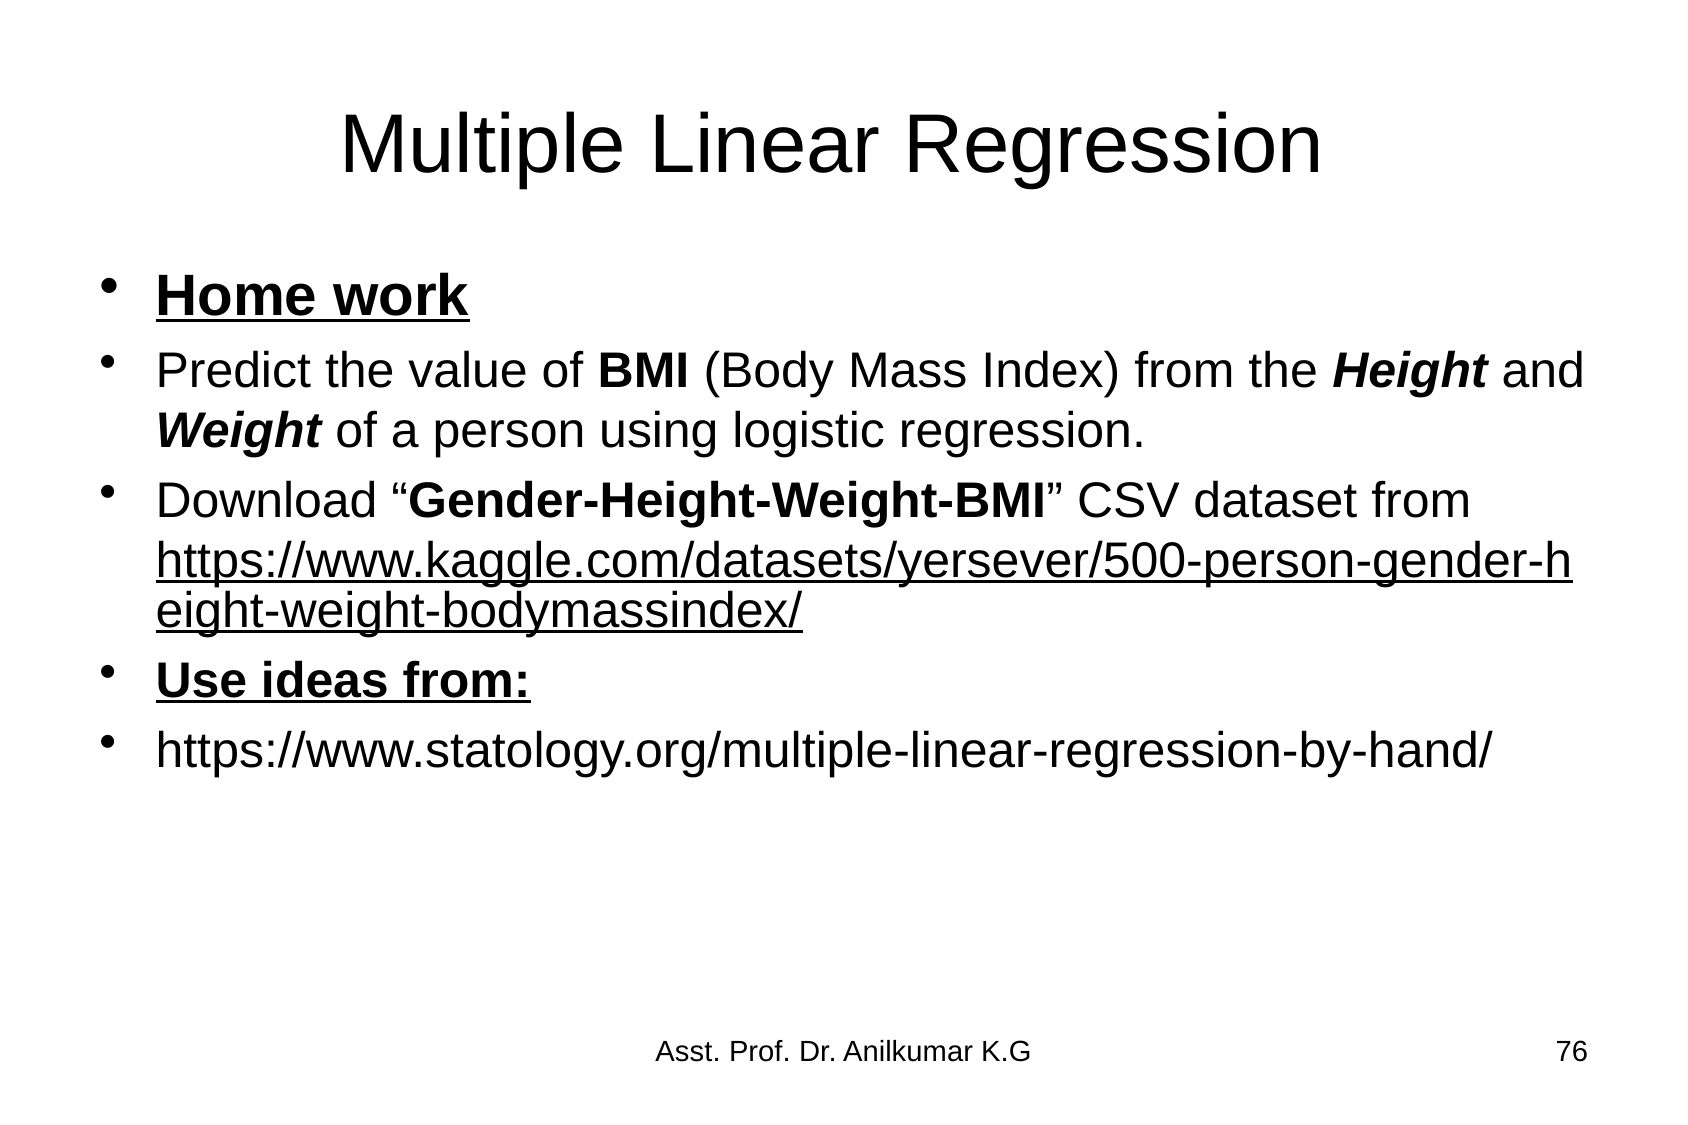

# Multiple Linear Regression
Home work
Predict the value of BMI (Body Mass Index) from the Height and Weight of a person using logistic regression.
Download “Gender-Height-Weight-BMI” CSV dataset from https://www.kaggle.com/datasets/yersever/500-person-gender-height-weight-bodymassindex/
Use ideas from:
https://www.statology.org/multiple-linear-regression-by-hand/

Asst. Prof. Dr. Anilkumar K.G
76